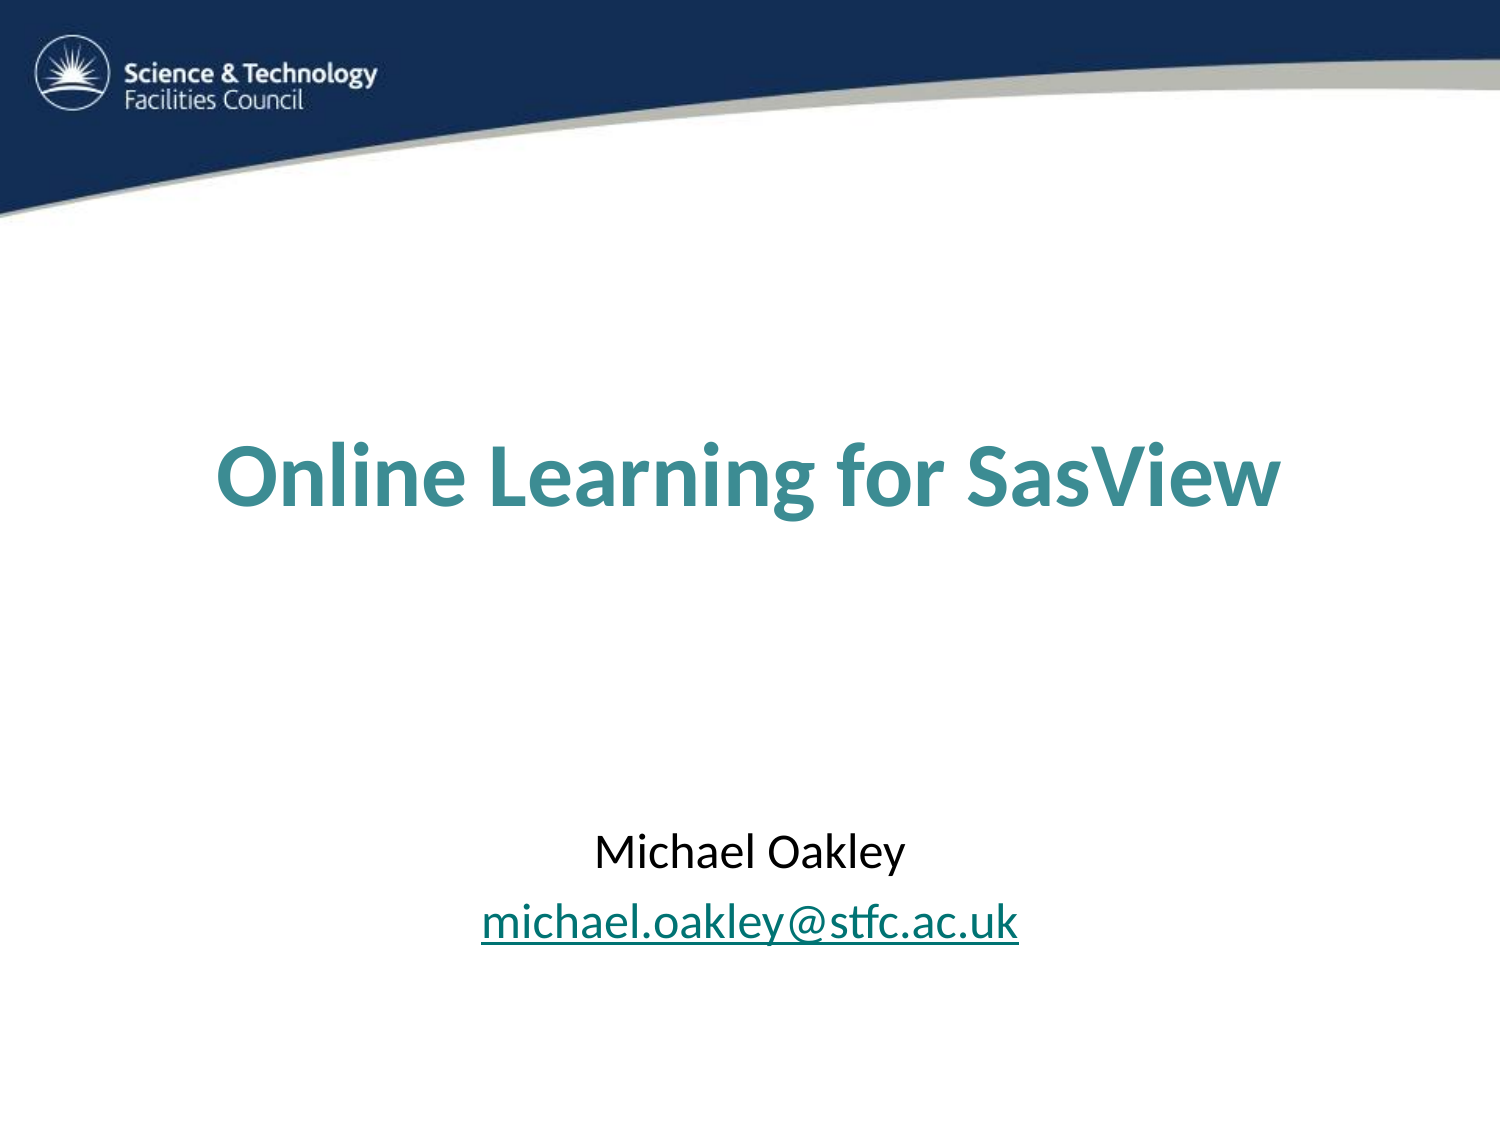

# Online Learning for SasView
Michael Oakley
michael.oakley@stfc.ac.uk